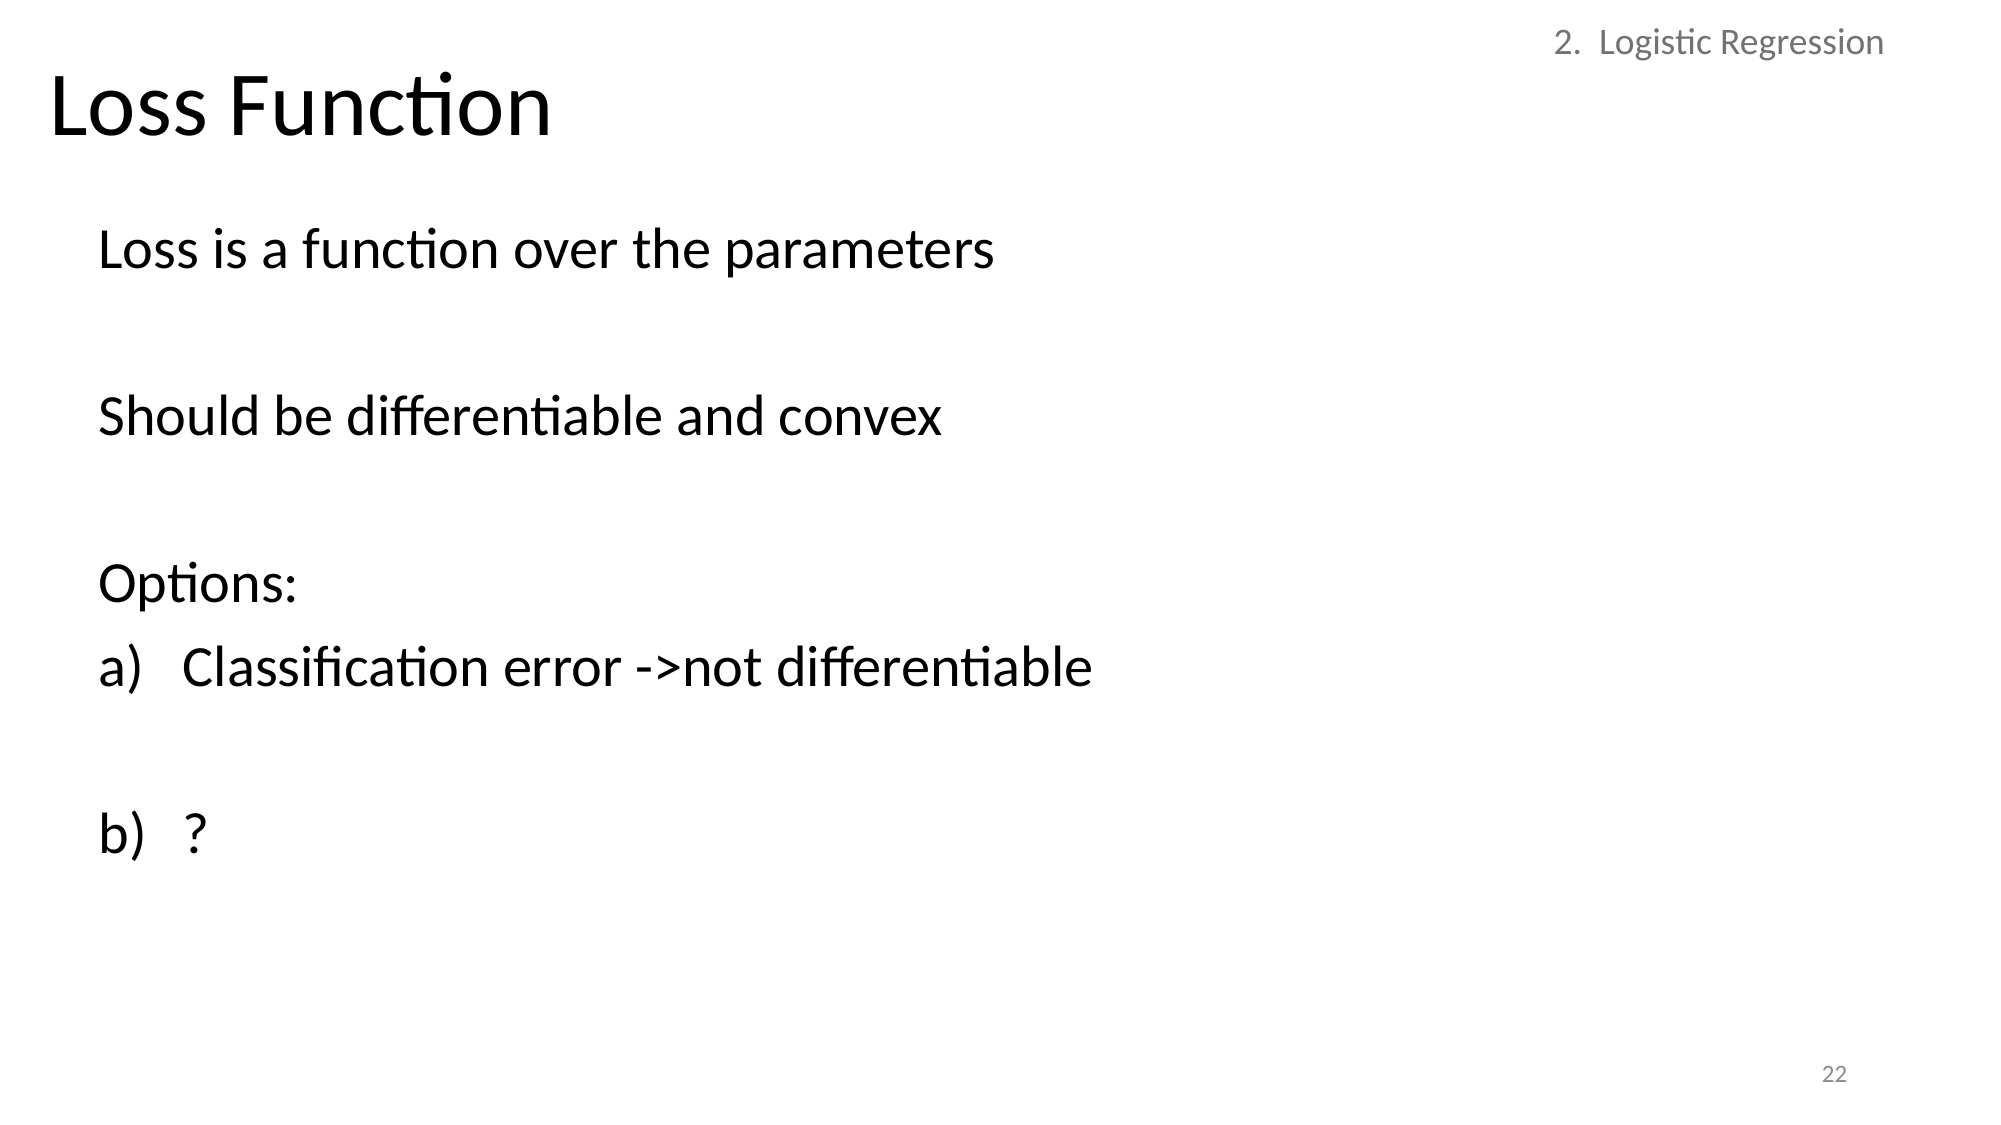

# Loss Function
2.  Logistic Regression
Loss is a function over the parameters

Should be differentiable and convex

Options:
Classification error ->not differentiable

?
22